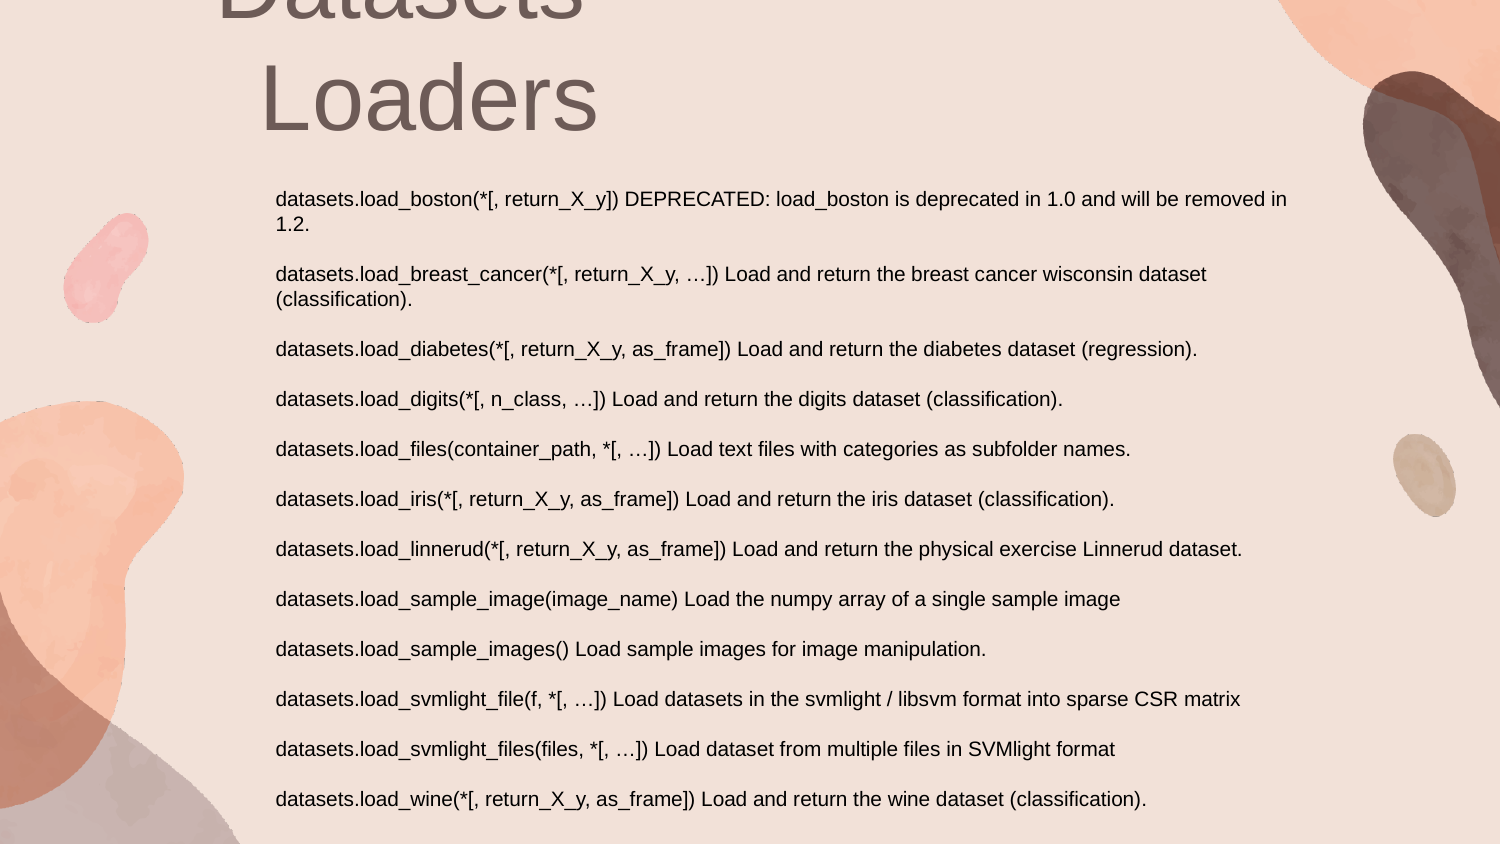

# Datasets - Loaders
datasets.load_boston(*[, return_X_y]) DEPRECATED: load_boston is deprecated in 1.0 and will be removed in 1.2.

datasets.load_breast_cancer(*[, return_X_y, …]) Load and return the breast cancer wisconsin dataset (classification).

datasets.load_diabetes(*[, return_X_y, as_frame]) Load and return the diabetes dataset (regression).

datasets.load_digits(*[, n_class, …]) Load and return the digits dataset (classification).

datasets.load_files(container_path, *[, …]) Load text files with categories as subfolder names.

datasets.load_iris(*[, return_X_y, as_frame]) Load and return the iris dataset (classification).

datasets.load_linnerud(*[, return_X_y, as_frame]) Load and return the physical exercise Linnerud dataset.

datasets.load_sample_image(image_name) Load the numpy array of a single sample image

datasets.load_sample_images() Load sample images for image manipulation.

datasets.load_svmlight_file(f, *[, …]) Load datasets in the svmlight / libsvm format into sparse CSR matrix

datasets.load_svmlight_files(files, *[, …]) Load dataset from multiple files in SVMlight format

datasets.load_wine(*[, return_X_y, as_frame]) Load and return the wine dataset (classification).